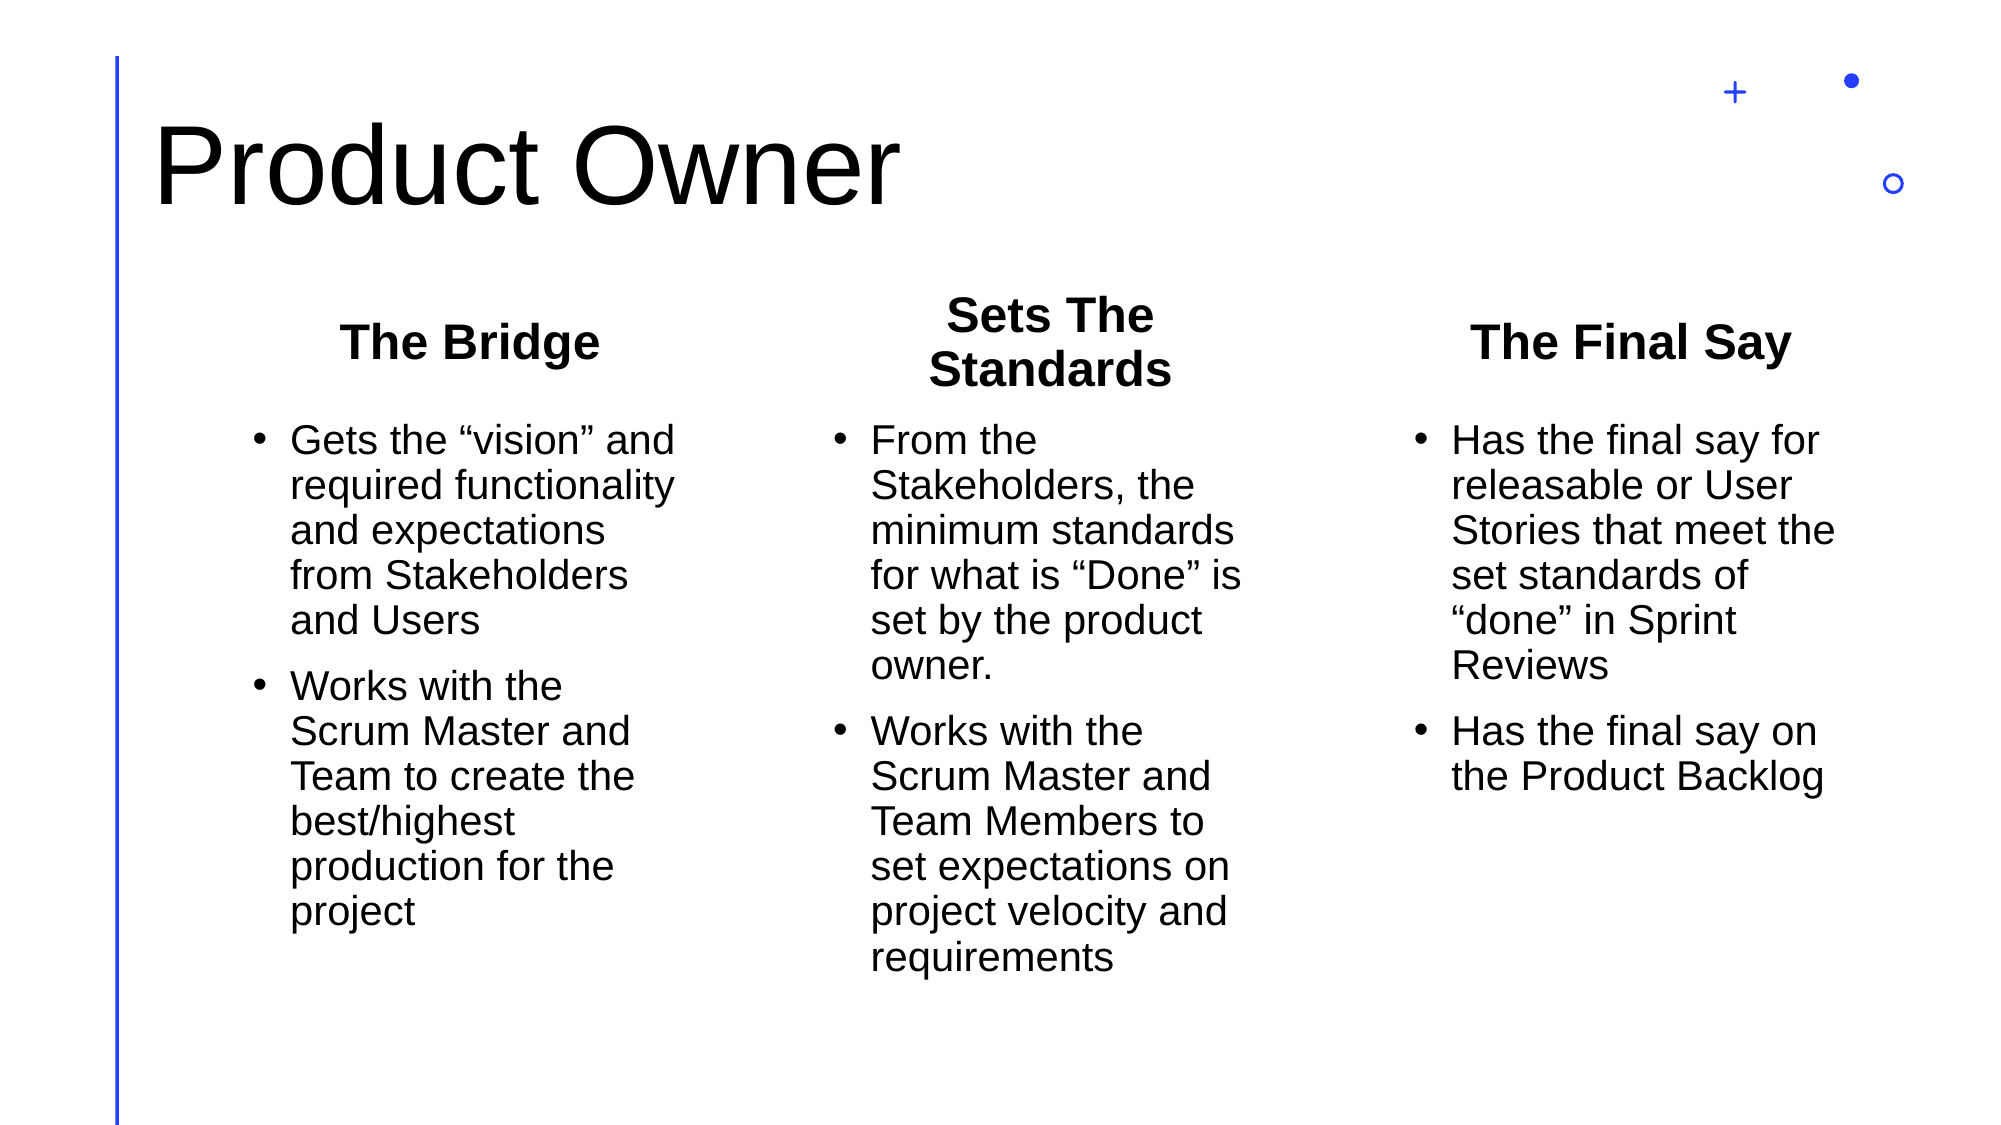

# Product Owner
The Bridge
Sets The Standards
The Final Say
Gets the “vision” and required functionality and expectations from Stakeholders and Users
Works with the Scrum Master and Team to create the best/highest production for the project
From the Stakeholders, the minimum standards for what is “Done” is set by the product owner.
Works with the Scrum Master and Team Members to set expectations on project velocity and requirements
Has the final say for releasable or User Stories that meet the set standards of  “done” in Sprint Reviews
Has the final say on the Product Backlog